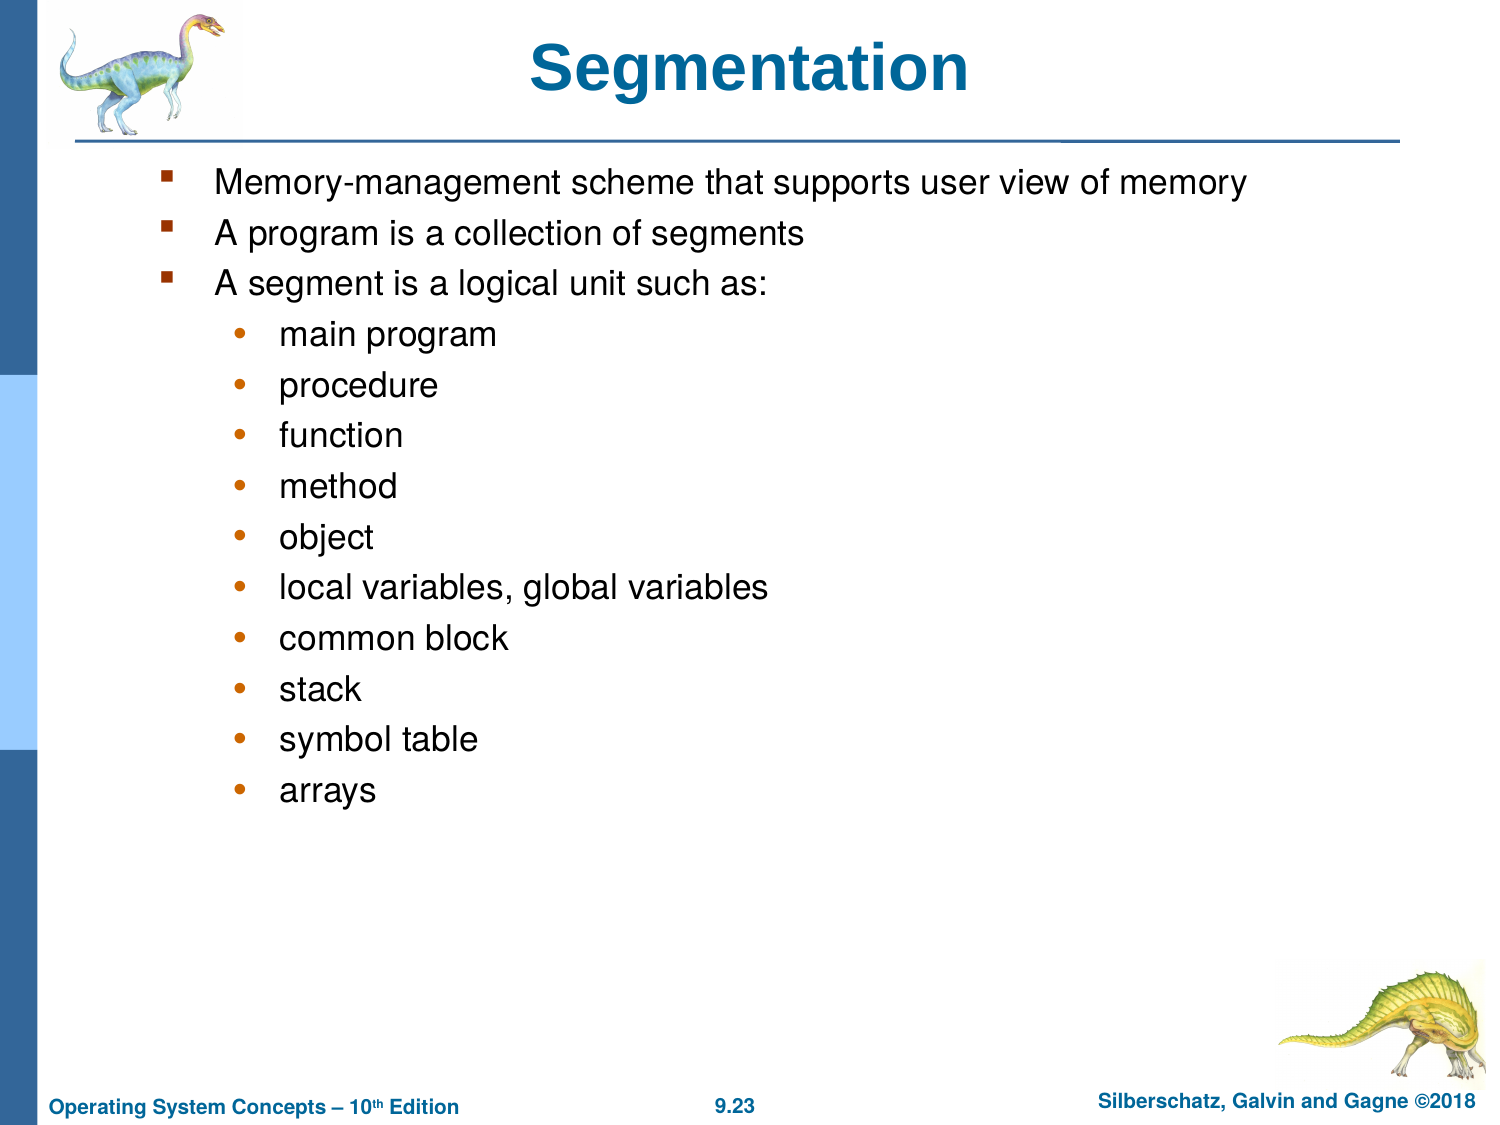

# Segmentation
Memory-management scheme that supports user view of memory
A program is a collection of segments
A segment is a logical unit such as:
main program
procedure
function
method
object
local variables, global variables
common block
stack
symbol table
arrays